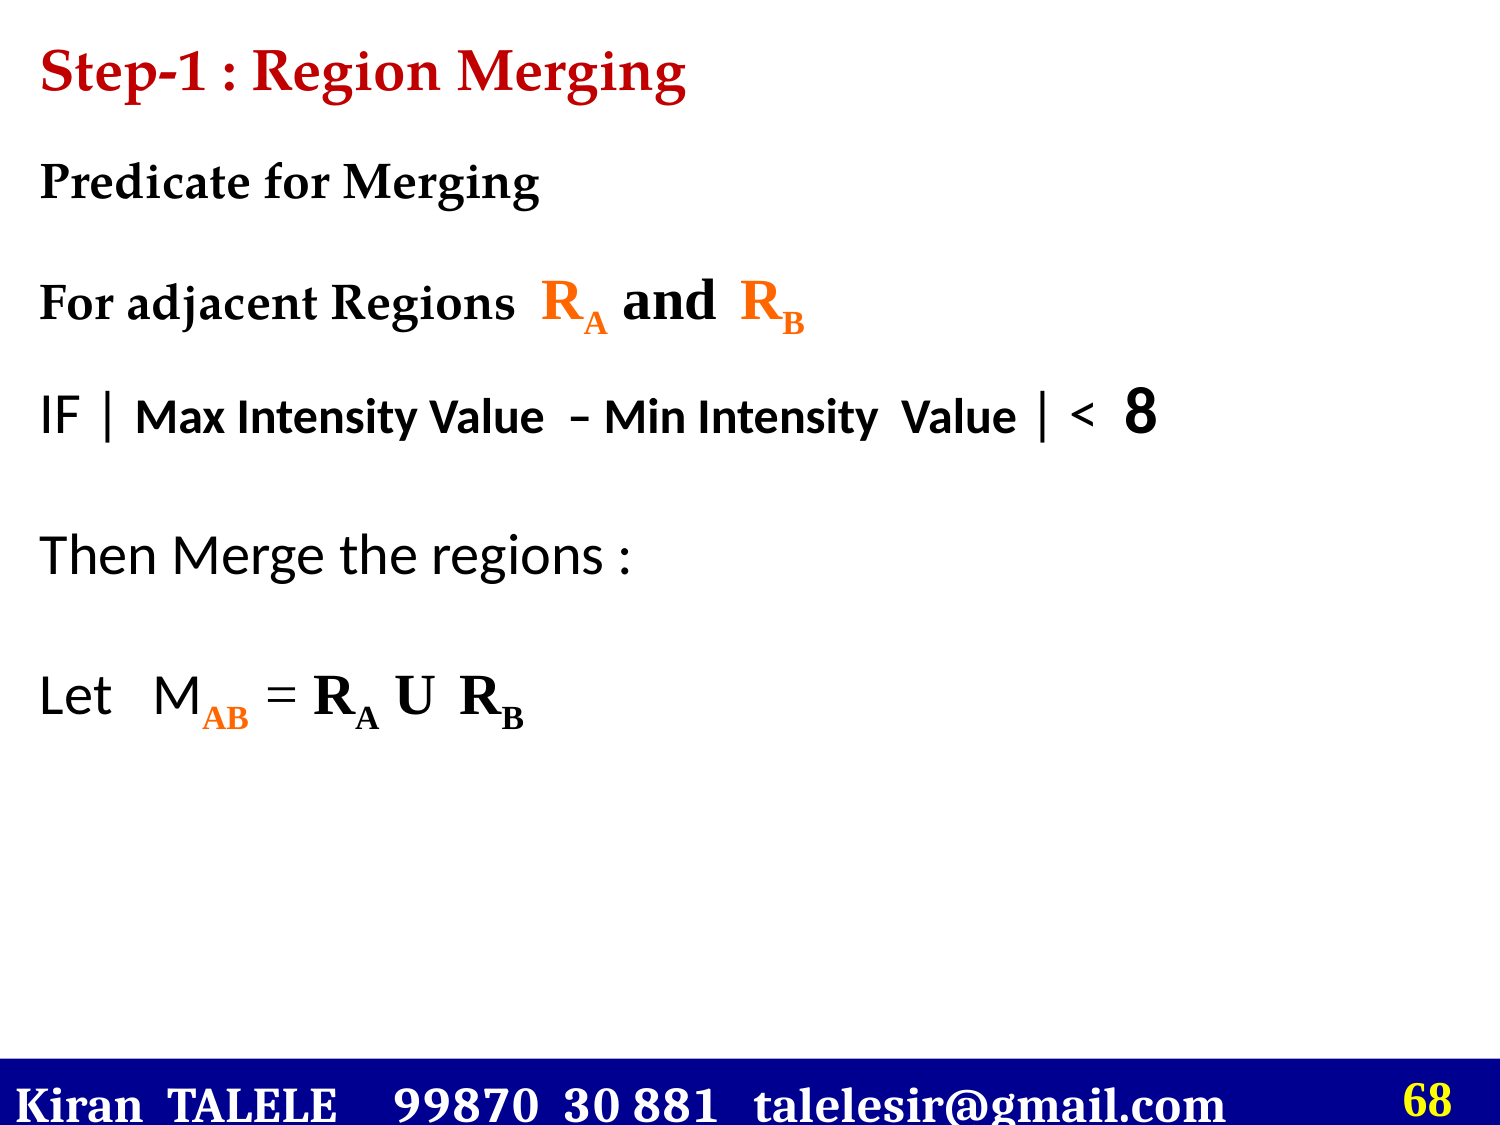

Step-1 : Region Merging
Predicate for Merging
For adjacent Regions  RA  and  RB
IF | Max Intensity Value  – Min Intensity  Value | <  8

Then Merge the regions :

Let   MAB  = RA  U  RB

Kiran  TALELE     99870  30 881   talelesir@gmail.com
68